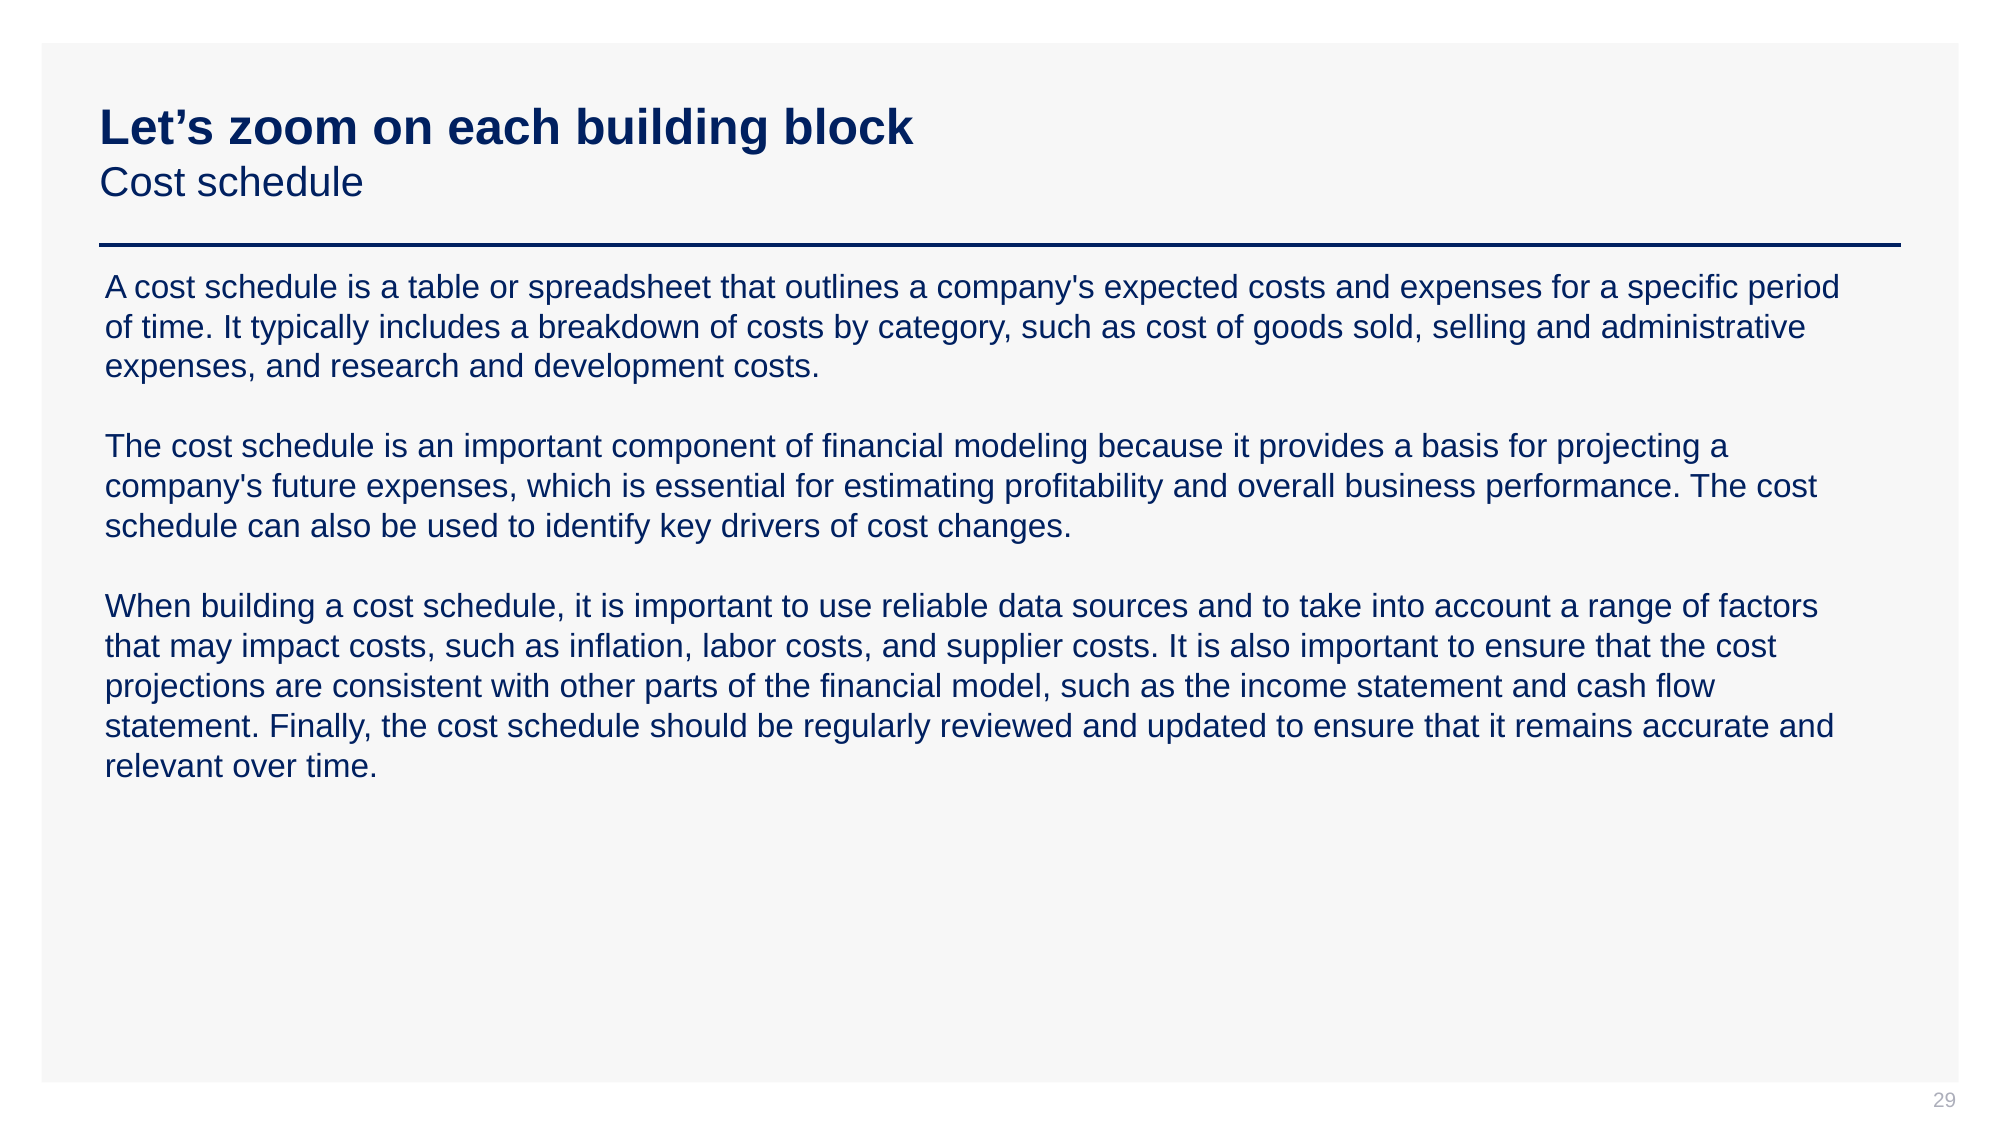

# Let’s zoom on each building block Cost schedule
A cost schedule is a table or spreadsheet that outlines a company's expected costs and expenses for a specific period of time. It typically includes a breakdown of costs by category, such as cost of goods sold, selling and administrative expenses, and research and development costs.

The cost schedule is an important component of financial modeling because it provides a basis for projecting a company's future expenses, which is essential for estimating profitability and overall business performance. The cost schedule can also be used to identify key drivers of cost changes.

When building a cost schedule, it is important to use reliable data sources and to take into account a range of factors that may impact costs, such as inflation, labor costs, and supplier costs. It is also important to ensure that the cost projections are consistent with other parts of the financial model, such as the income statement and cash flow statement. Finally, the cost schedule should be regularly reviewed and updated to ensure that it remains accurate and relevant over time.
29